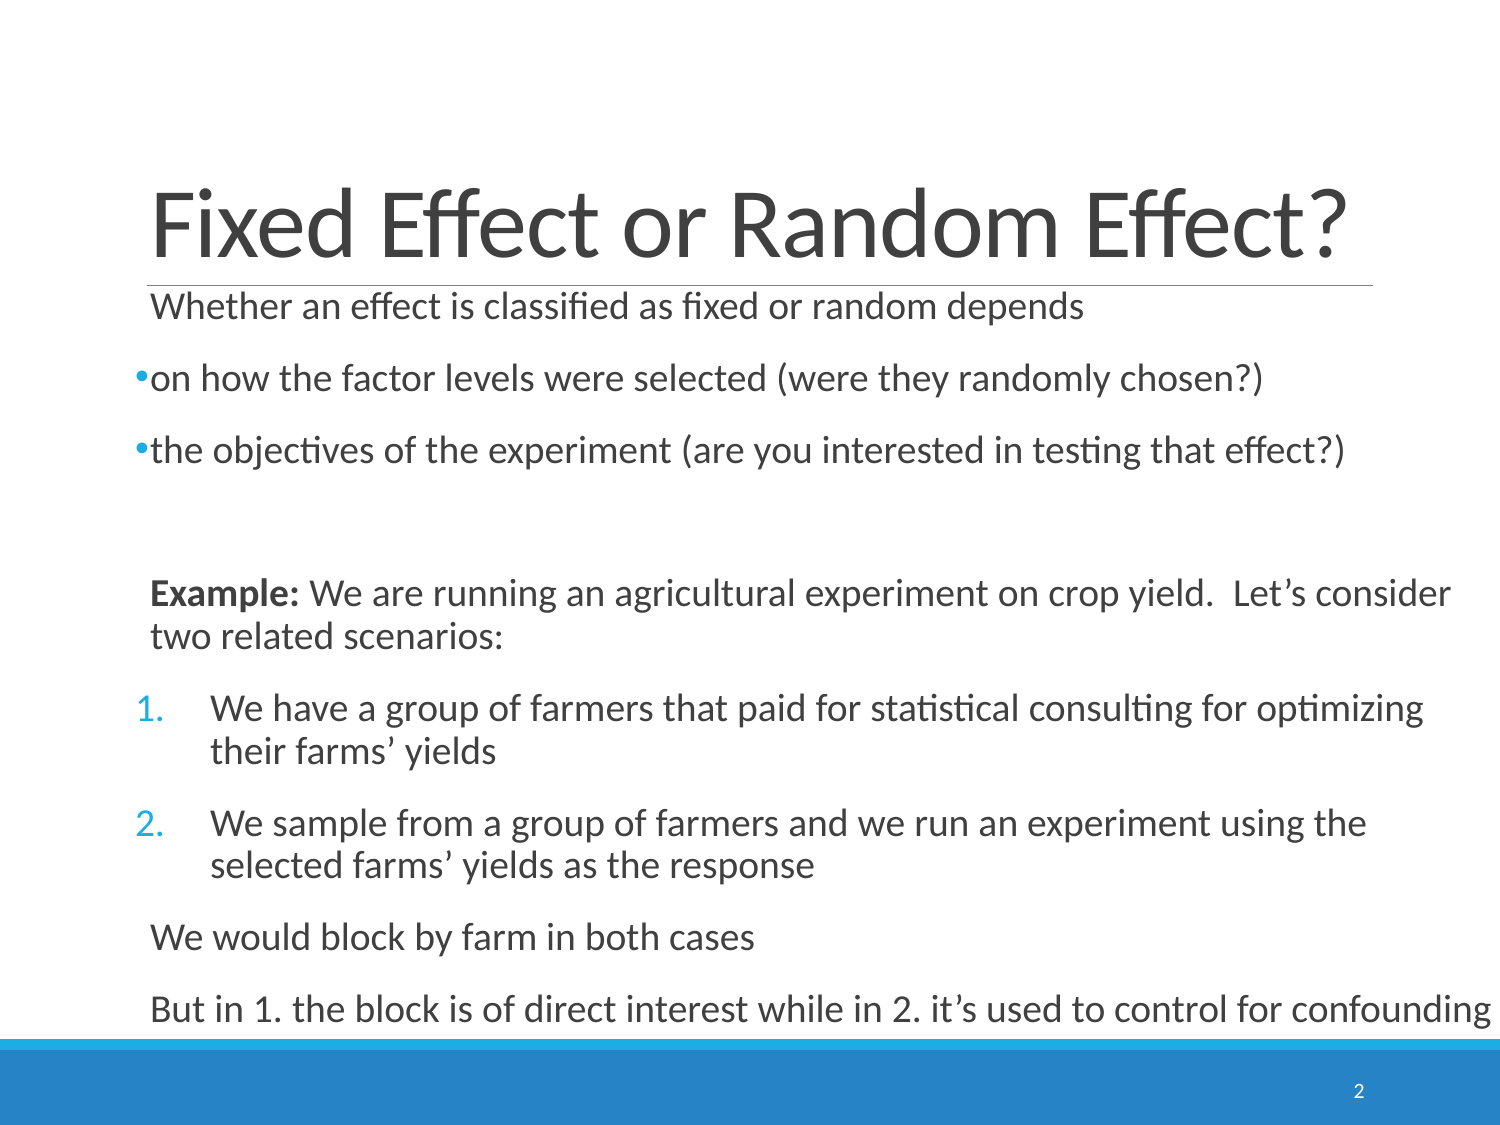

# Fixed Effect or Random Effect?
Whether an effect is classified as fixed or random depends
on how the factor levels were selected (were they randomly chosen?)
the objectives of the experiment (are you interested in testing that effect?)

Example: We are running an agricultural experiment on crop yield.  Let’s consider two related scenarios:
We have a group of farmers that paid for statistical consulting for optimizing their farms’ yields
We sample from a group of farmers and we run an experiment using the selected farms’ yields as the response
We would block by farm in both cases
But in 1. the block is of direct interest while in 2. it’s used to control for confounding

2